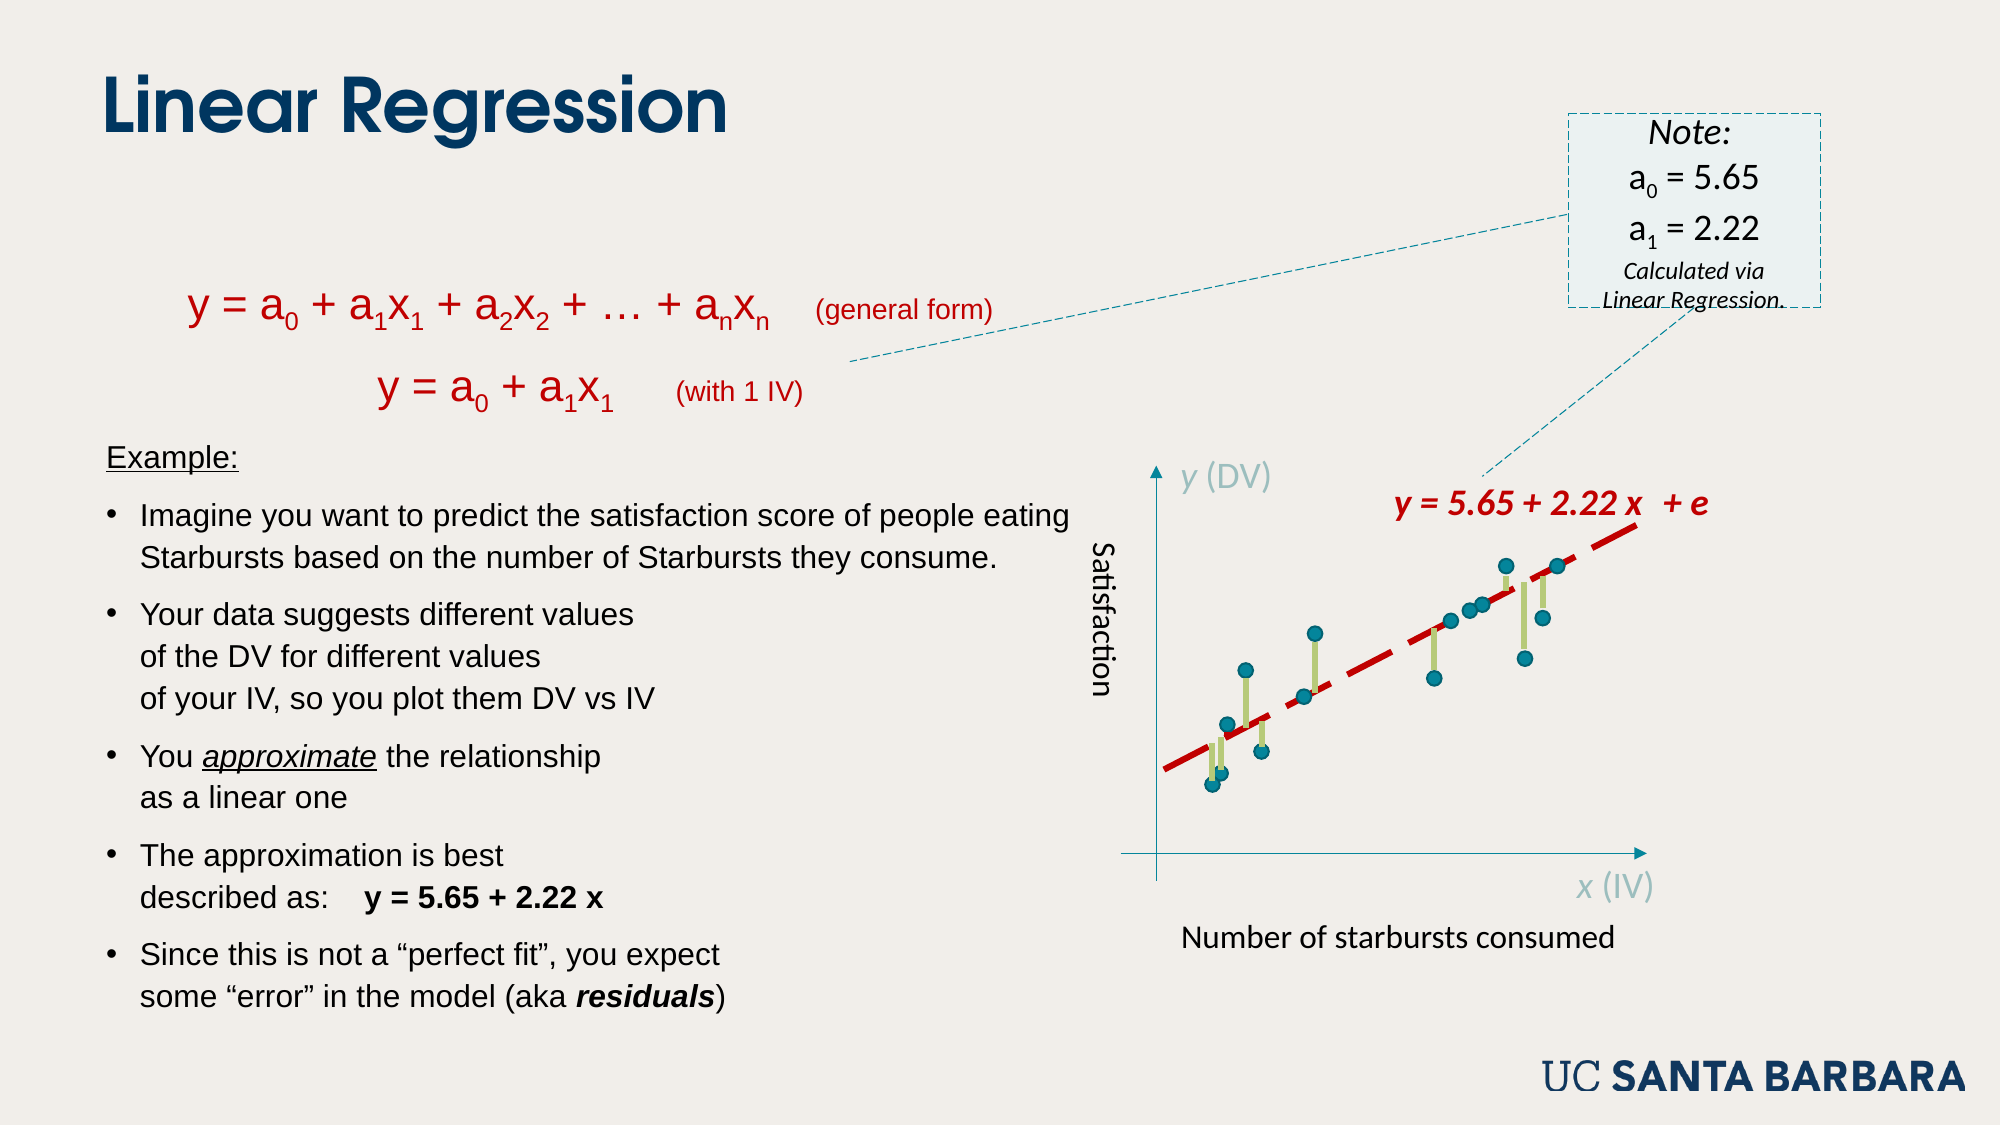

# Linear Regression
Note:
a0 = 5.65
a1 = 2.22
Calculated via
Linear Regression.
y = a0 + a1x1 + a2x2 + … + anxn    (general form)
y = a0 + a1x1     (with 1 IV)
Example:
Imagine you want to predict the satisfaction score of people eating Starbursts based on the number of Starbursts they consume.
Your data suggests different values
of the DV for different values
of your IV, so you plot them DV vs IV
You approximate the relationship
as a linear one
The approximation is best
described as:    y = 5.65 + 2.22 x
Since this is not a “perfect fit”, you expect
some “error” in the model (aka residuals)
y (DV)
x (IV)
y = 5.65 + 2.22 x
+ e

Satisfaction
Number of starbursts consumed